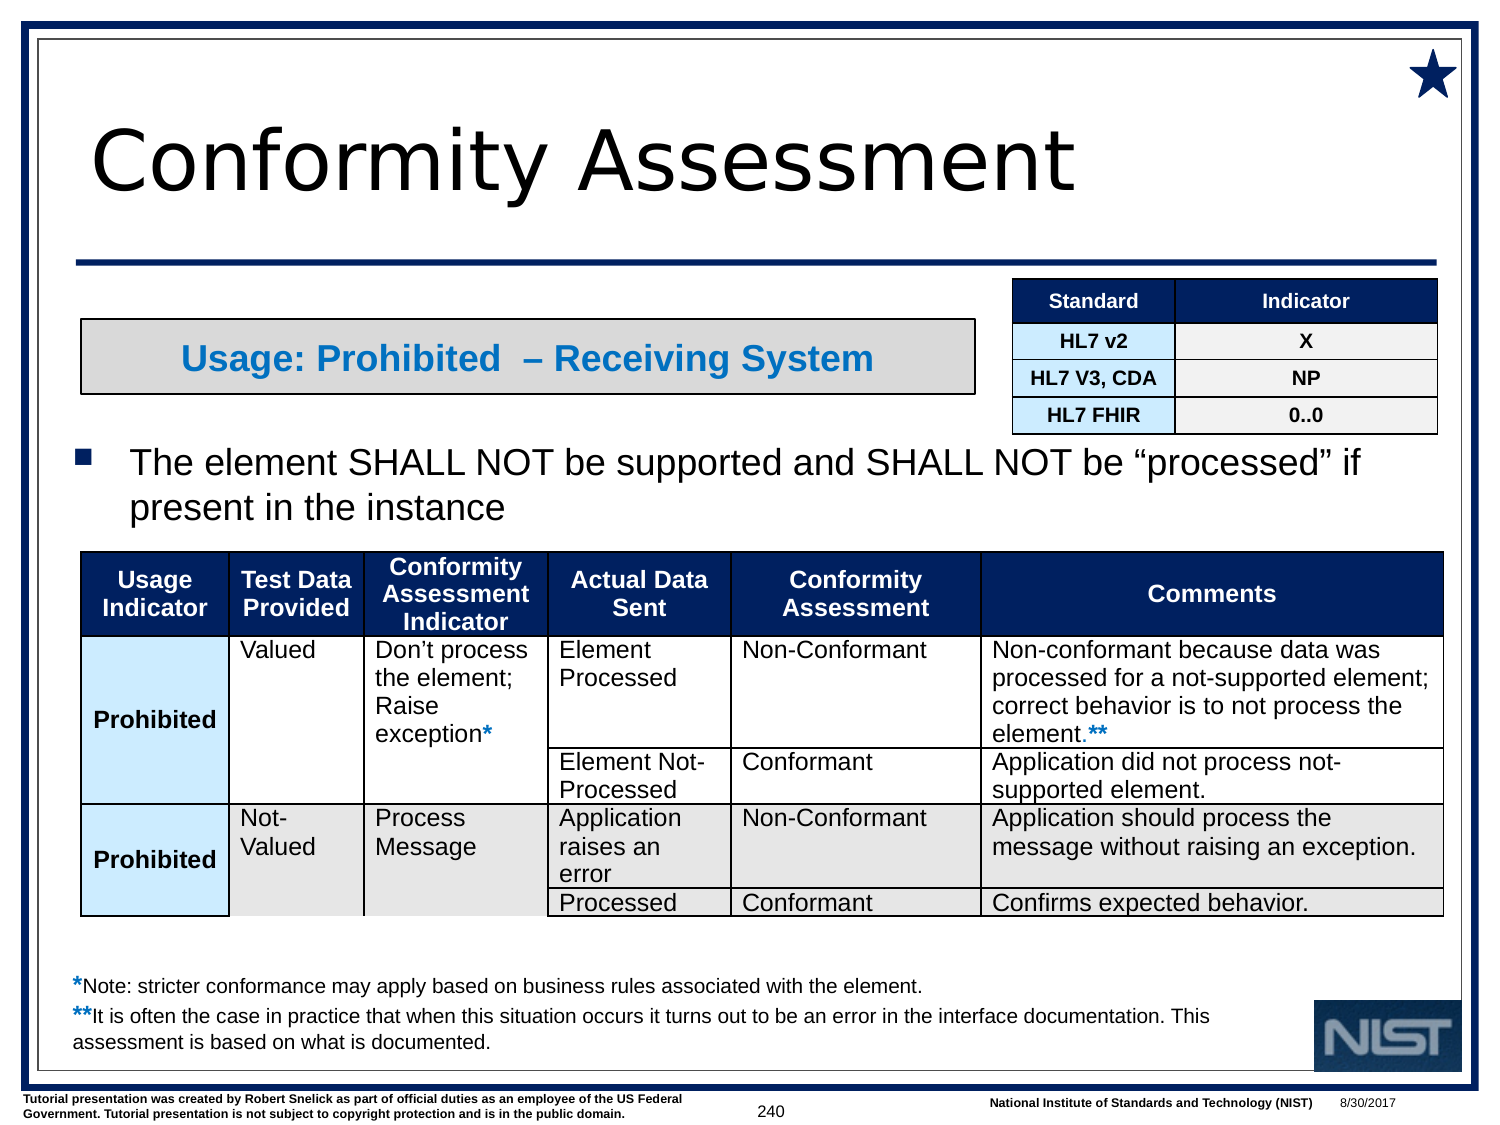

# Conformity Assessment
| Standard | Indicator |
| --- | --- |
| HL7 v2 | X |
| HL7 V3, CDA | NP |
| HL7 FHIR | 0..0 |
Usage: Prohibited  – Receiving System
The element SHALL NOT be supported and SHALL NOT be “processed” if present in the instance
| Usage Indi­cator | Test Data Provided | Conformity Assessment Indicator | Actual Data Sent | Conformity Assessment | Comments |
| --- | --- | --- | --- | --- | --- |
| Prohibited | Valued | Don’t process the element; Raise exception\* | Element Processed | Non-Conformant | Non-conformant because data was processed for a not-supported element; correct behavior is to not process the element.\*\* |
|  |  |  | Element Not-Processed | Conformant | Application did not process not-supported element. |
| Prohibited | Not-Valued | Process Message | Application raises an error | Non-Conformant | Application should process the message without raising an exception. |
|  |  |  | Processed | Conformant | Confirms expected behavior. |
*Note: stricter conformance may apply based on business rules associated with the element.
**It is often the case in practice that when this situation occurs it turns out to be an error in the interface documentation. This assessment is based on what is documented.
240
8/30/2017